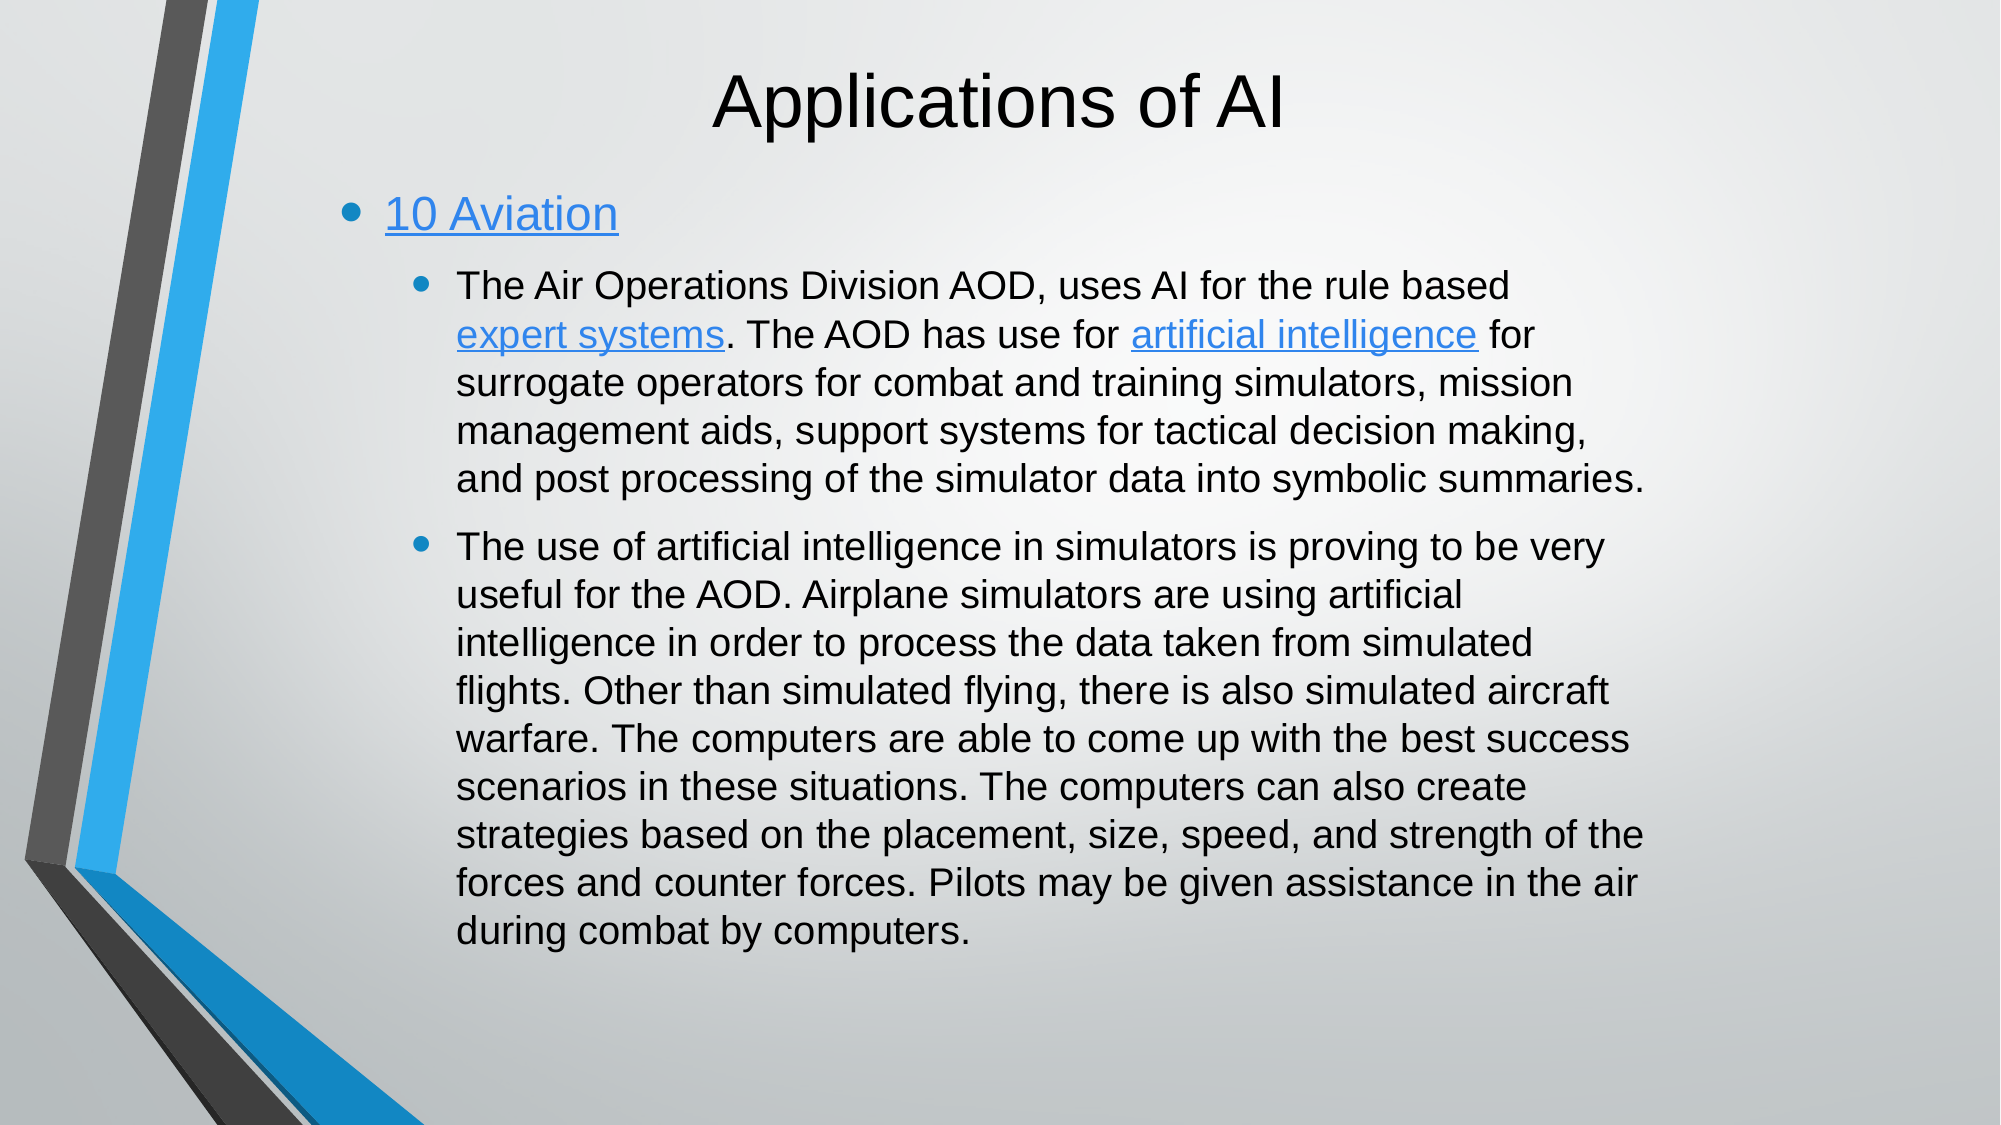

# Applications of AI
10 Aviation
The Air Operations Division AOD, uses AI for the rule based expert systems. The AOD has use for artificial intelligence for surrogate operators for combat and training simulators, mission management aids, support systems for tactical decision making, and post processing of the simulator data into symbolic summaries.
The use of artificial intelligence in simulators is proving to be very useful for the AOD. Airplane simulators are using artificial intelligence in order to process the data taken from simulated flights. Other than simulated flying, there is also simulated aircraft warfare. The computers are able to come up with the best success scenarios in these situations. The computers can also create strategies based on the placement, size, speed, and strength of the forces and counter forces. Pilots may be given assistance in the air during combat by computers.